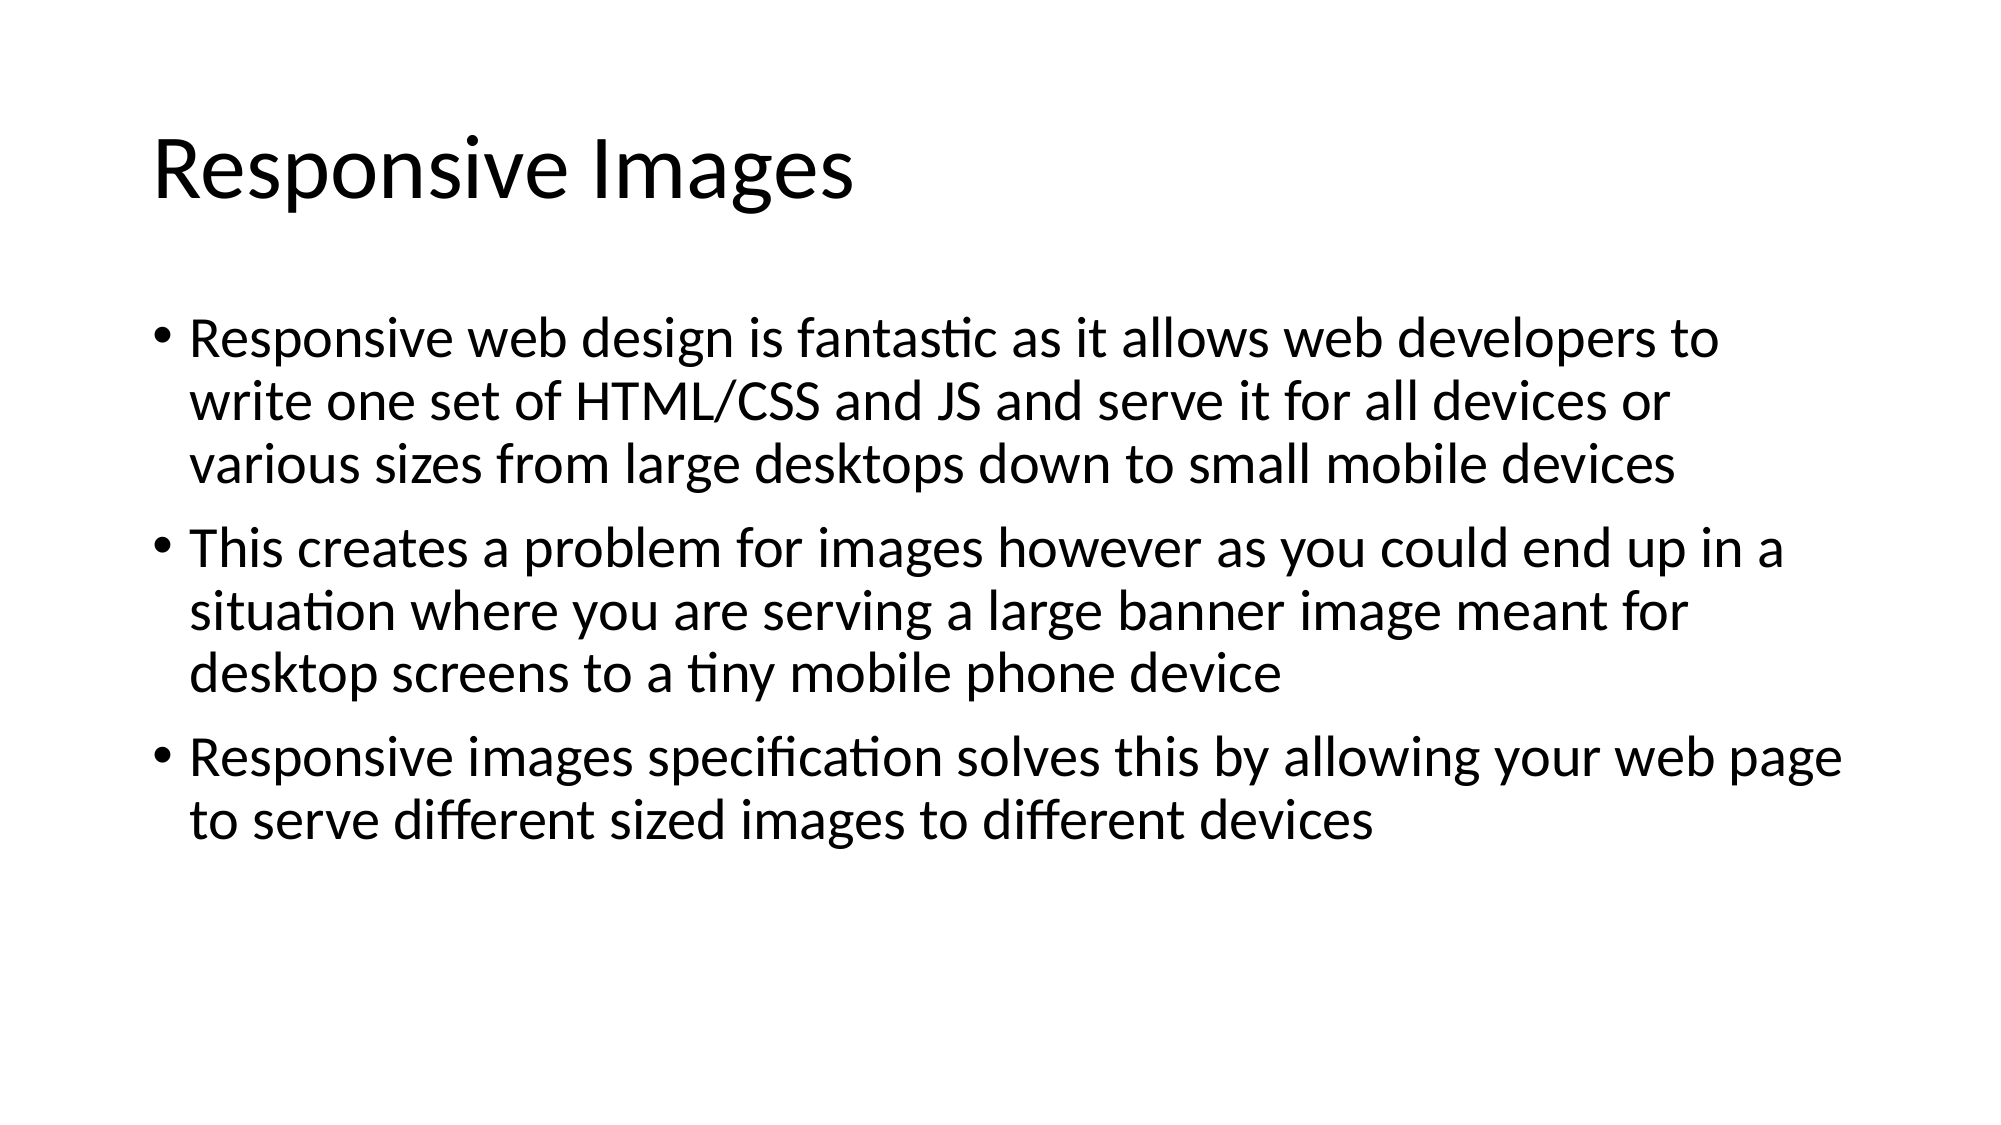

# Responsive Images
Responsive web design is fantastic as it allows web developers to write one set of HTML/CSS and JS and serve it for all devices or various sizes from large desktops down to small mobile devices
This creates a problem for images however as you could end up in a situation where you are serving a large banner image meant for desktop screens to a tiny mobile phone device
Responsive images specification solves this by allowing your web page to serve different sized images to different devices